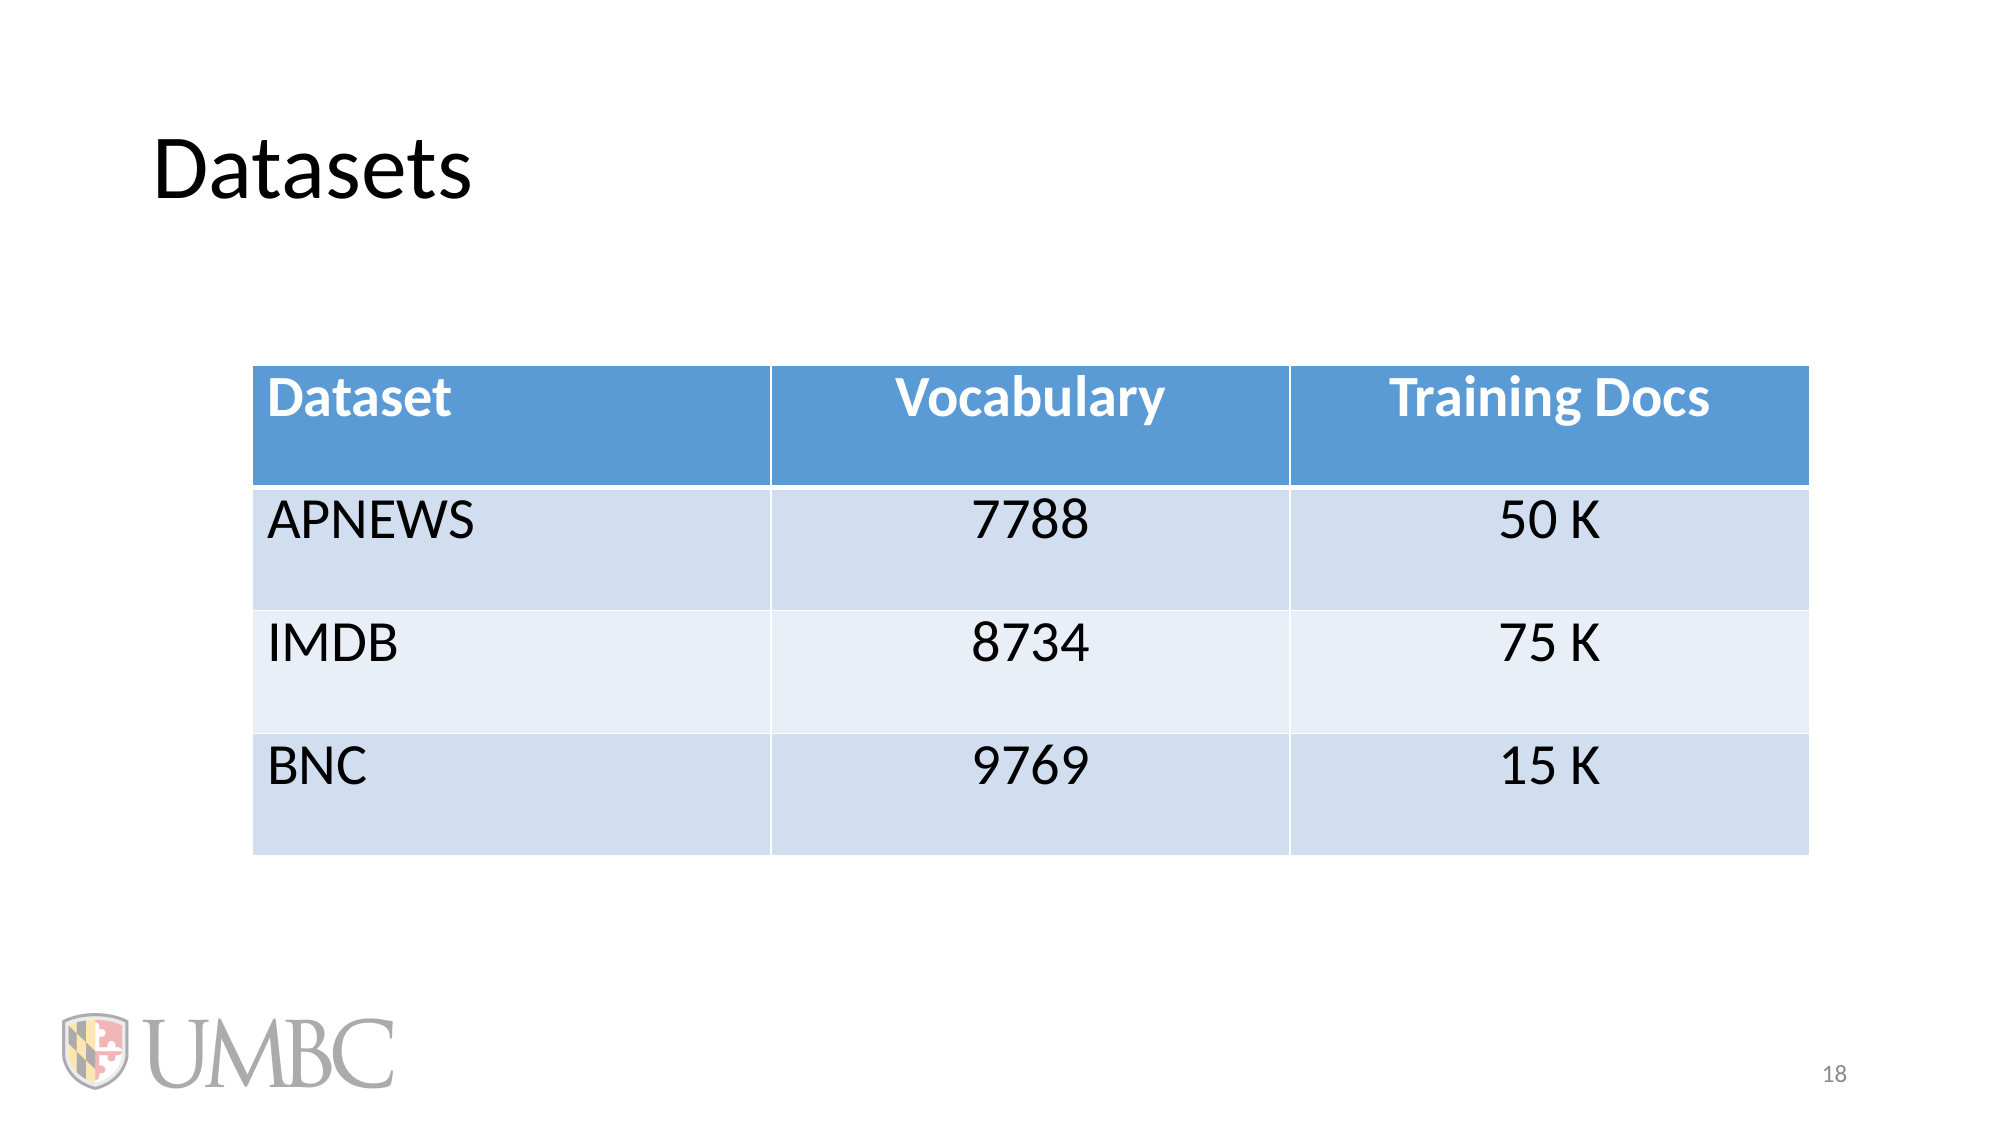

# Datasets

| Dataset | Vocabulary | Training Docs |
| --- | --- | --- |
| APNEWS | 7788 | 50 K |
| IMDB | 8734 | 75 K |
| BNC | 9769 | 15 K |
18